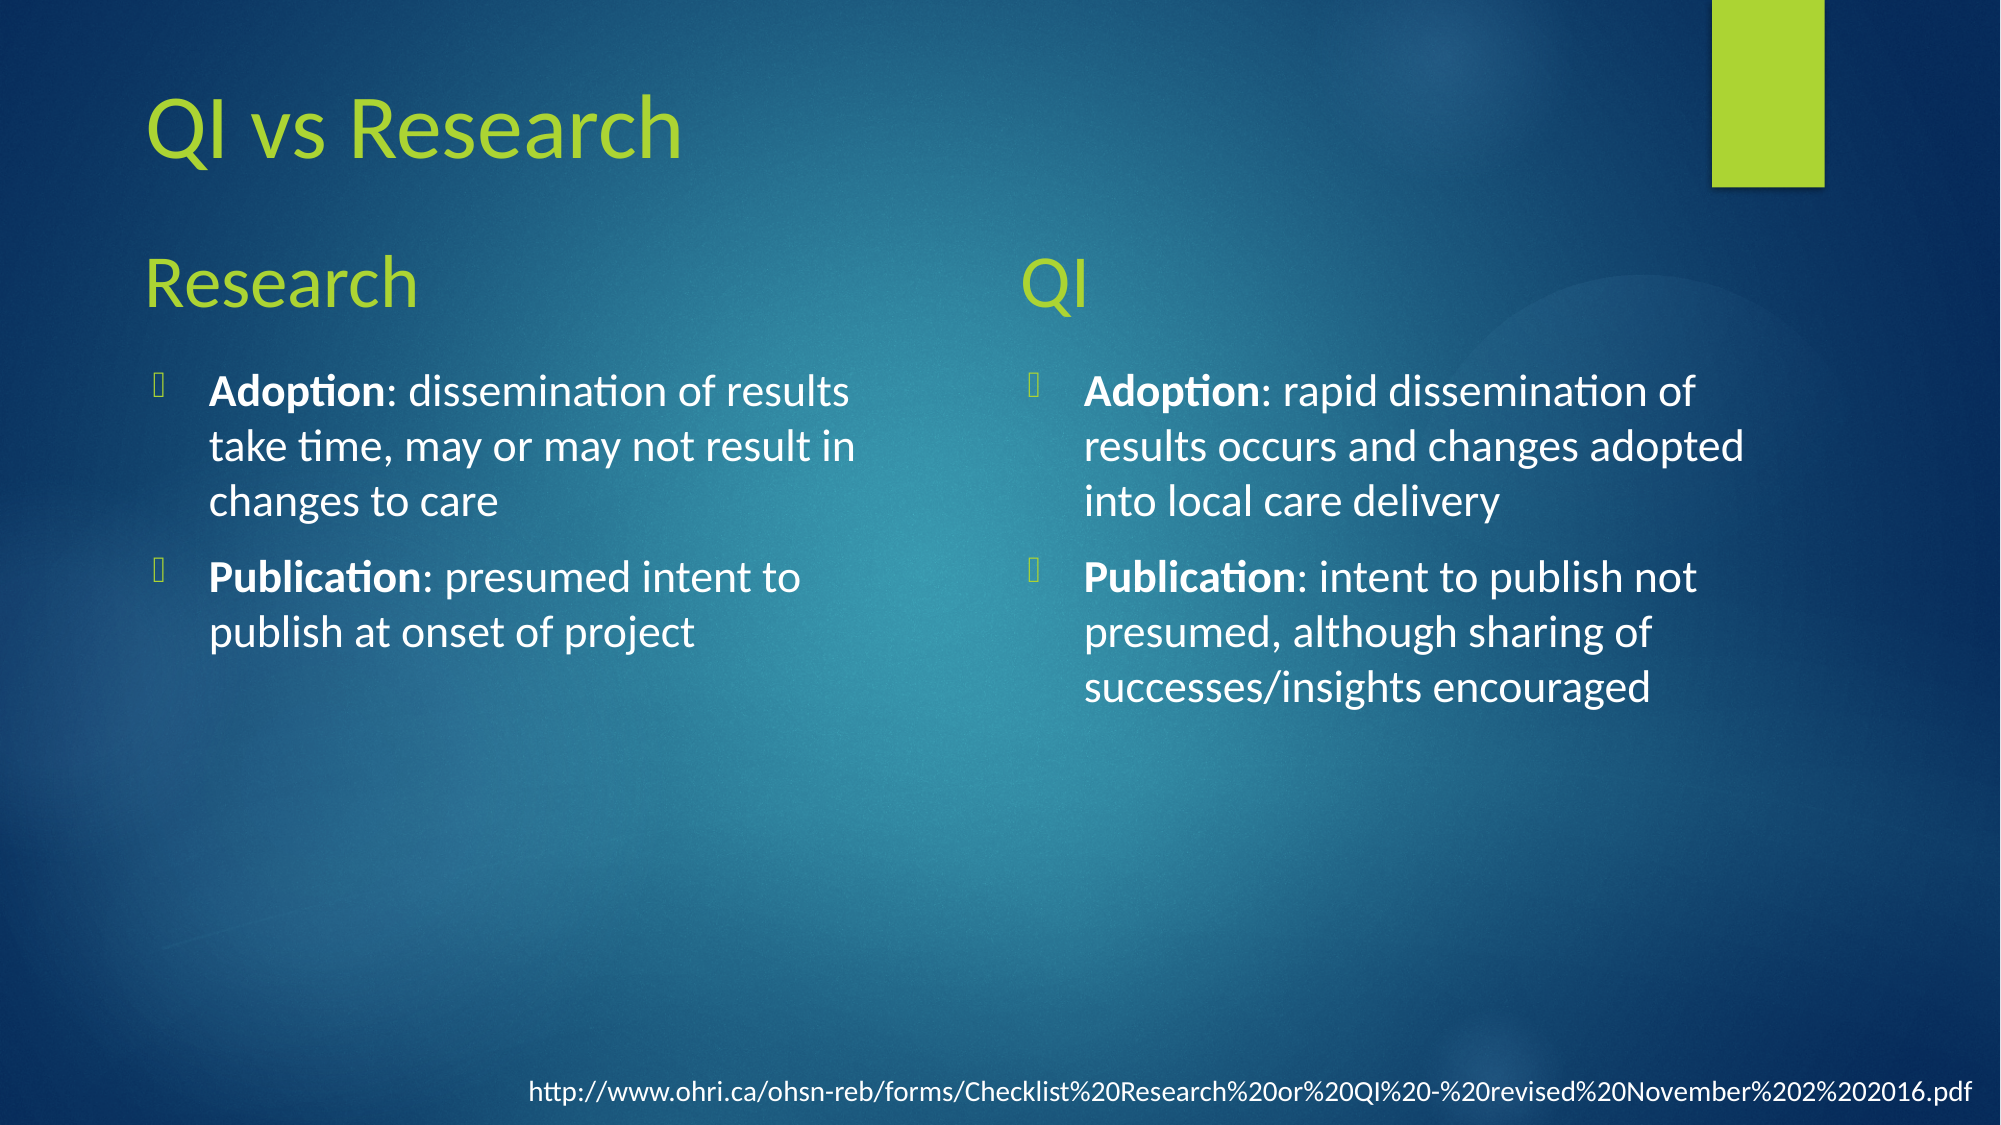

# QI vs Research
QI
Research
Adoption: rapid dissemination of results occurs and changes adopted into local care delivery
Publication: intent to publish not presumed, although sharing of successes/insights encouraged
Adoption: dissemination of results take time, may or may not result in changes to care
Publication: presumed intent to publish at onset of project
http://www.ohri.ca/ohsn-reb/forms/Checklist%20Research%20or%20QI%20-%20revised%20November%202%202016.pdf